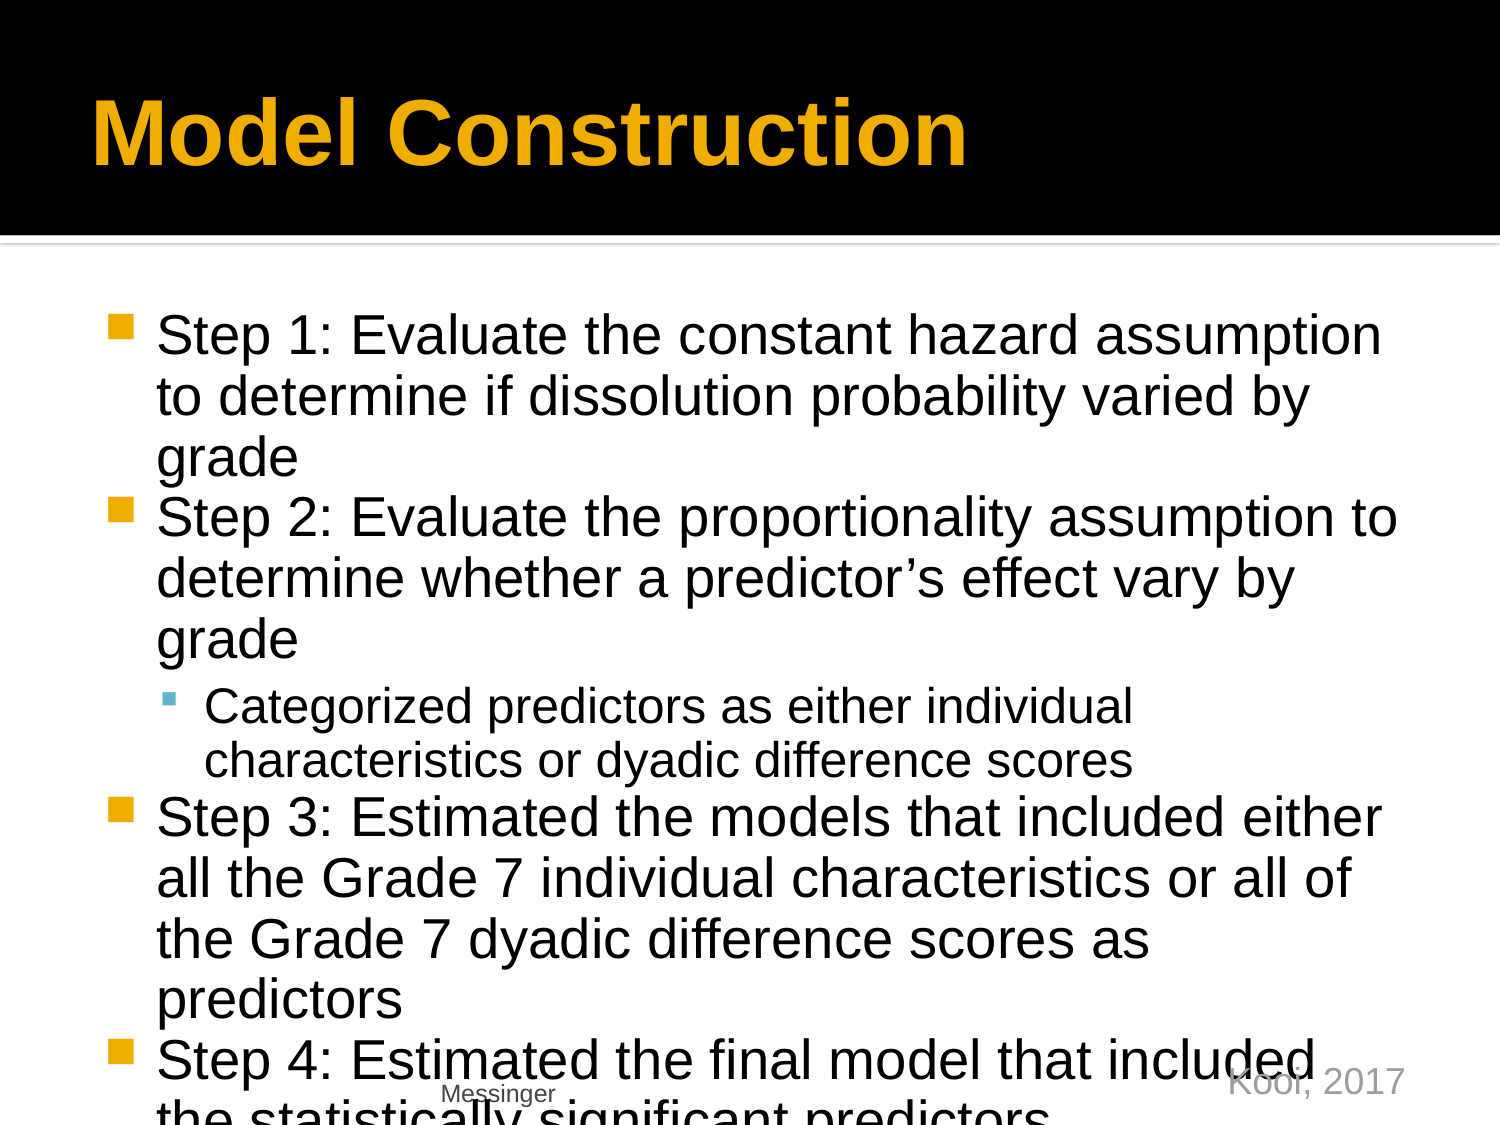

# Model Construction
Step 1: Evaluate the constant hazard assumption to determine if dissolution probability varied by grade
Step 2: Evaluate the proportionality assumption to determine whether a predictor’s effect vary by grade
Categorized predictors as either individual characteristics or dyadic difference scores
Step 3: Estimated the models that included either all the Grade 7 individual characteristics or all of the Grade 7 dyadic difference scores as predictors
Step 4: Estimated the final model that included the statistically significant predictors

Kooi, 2017
Messinger